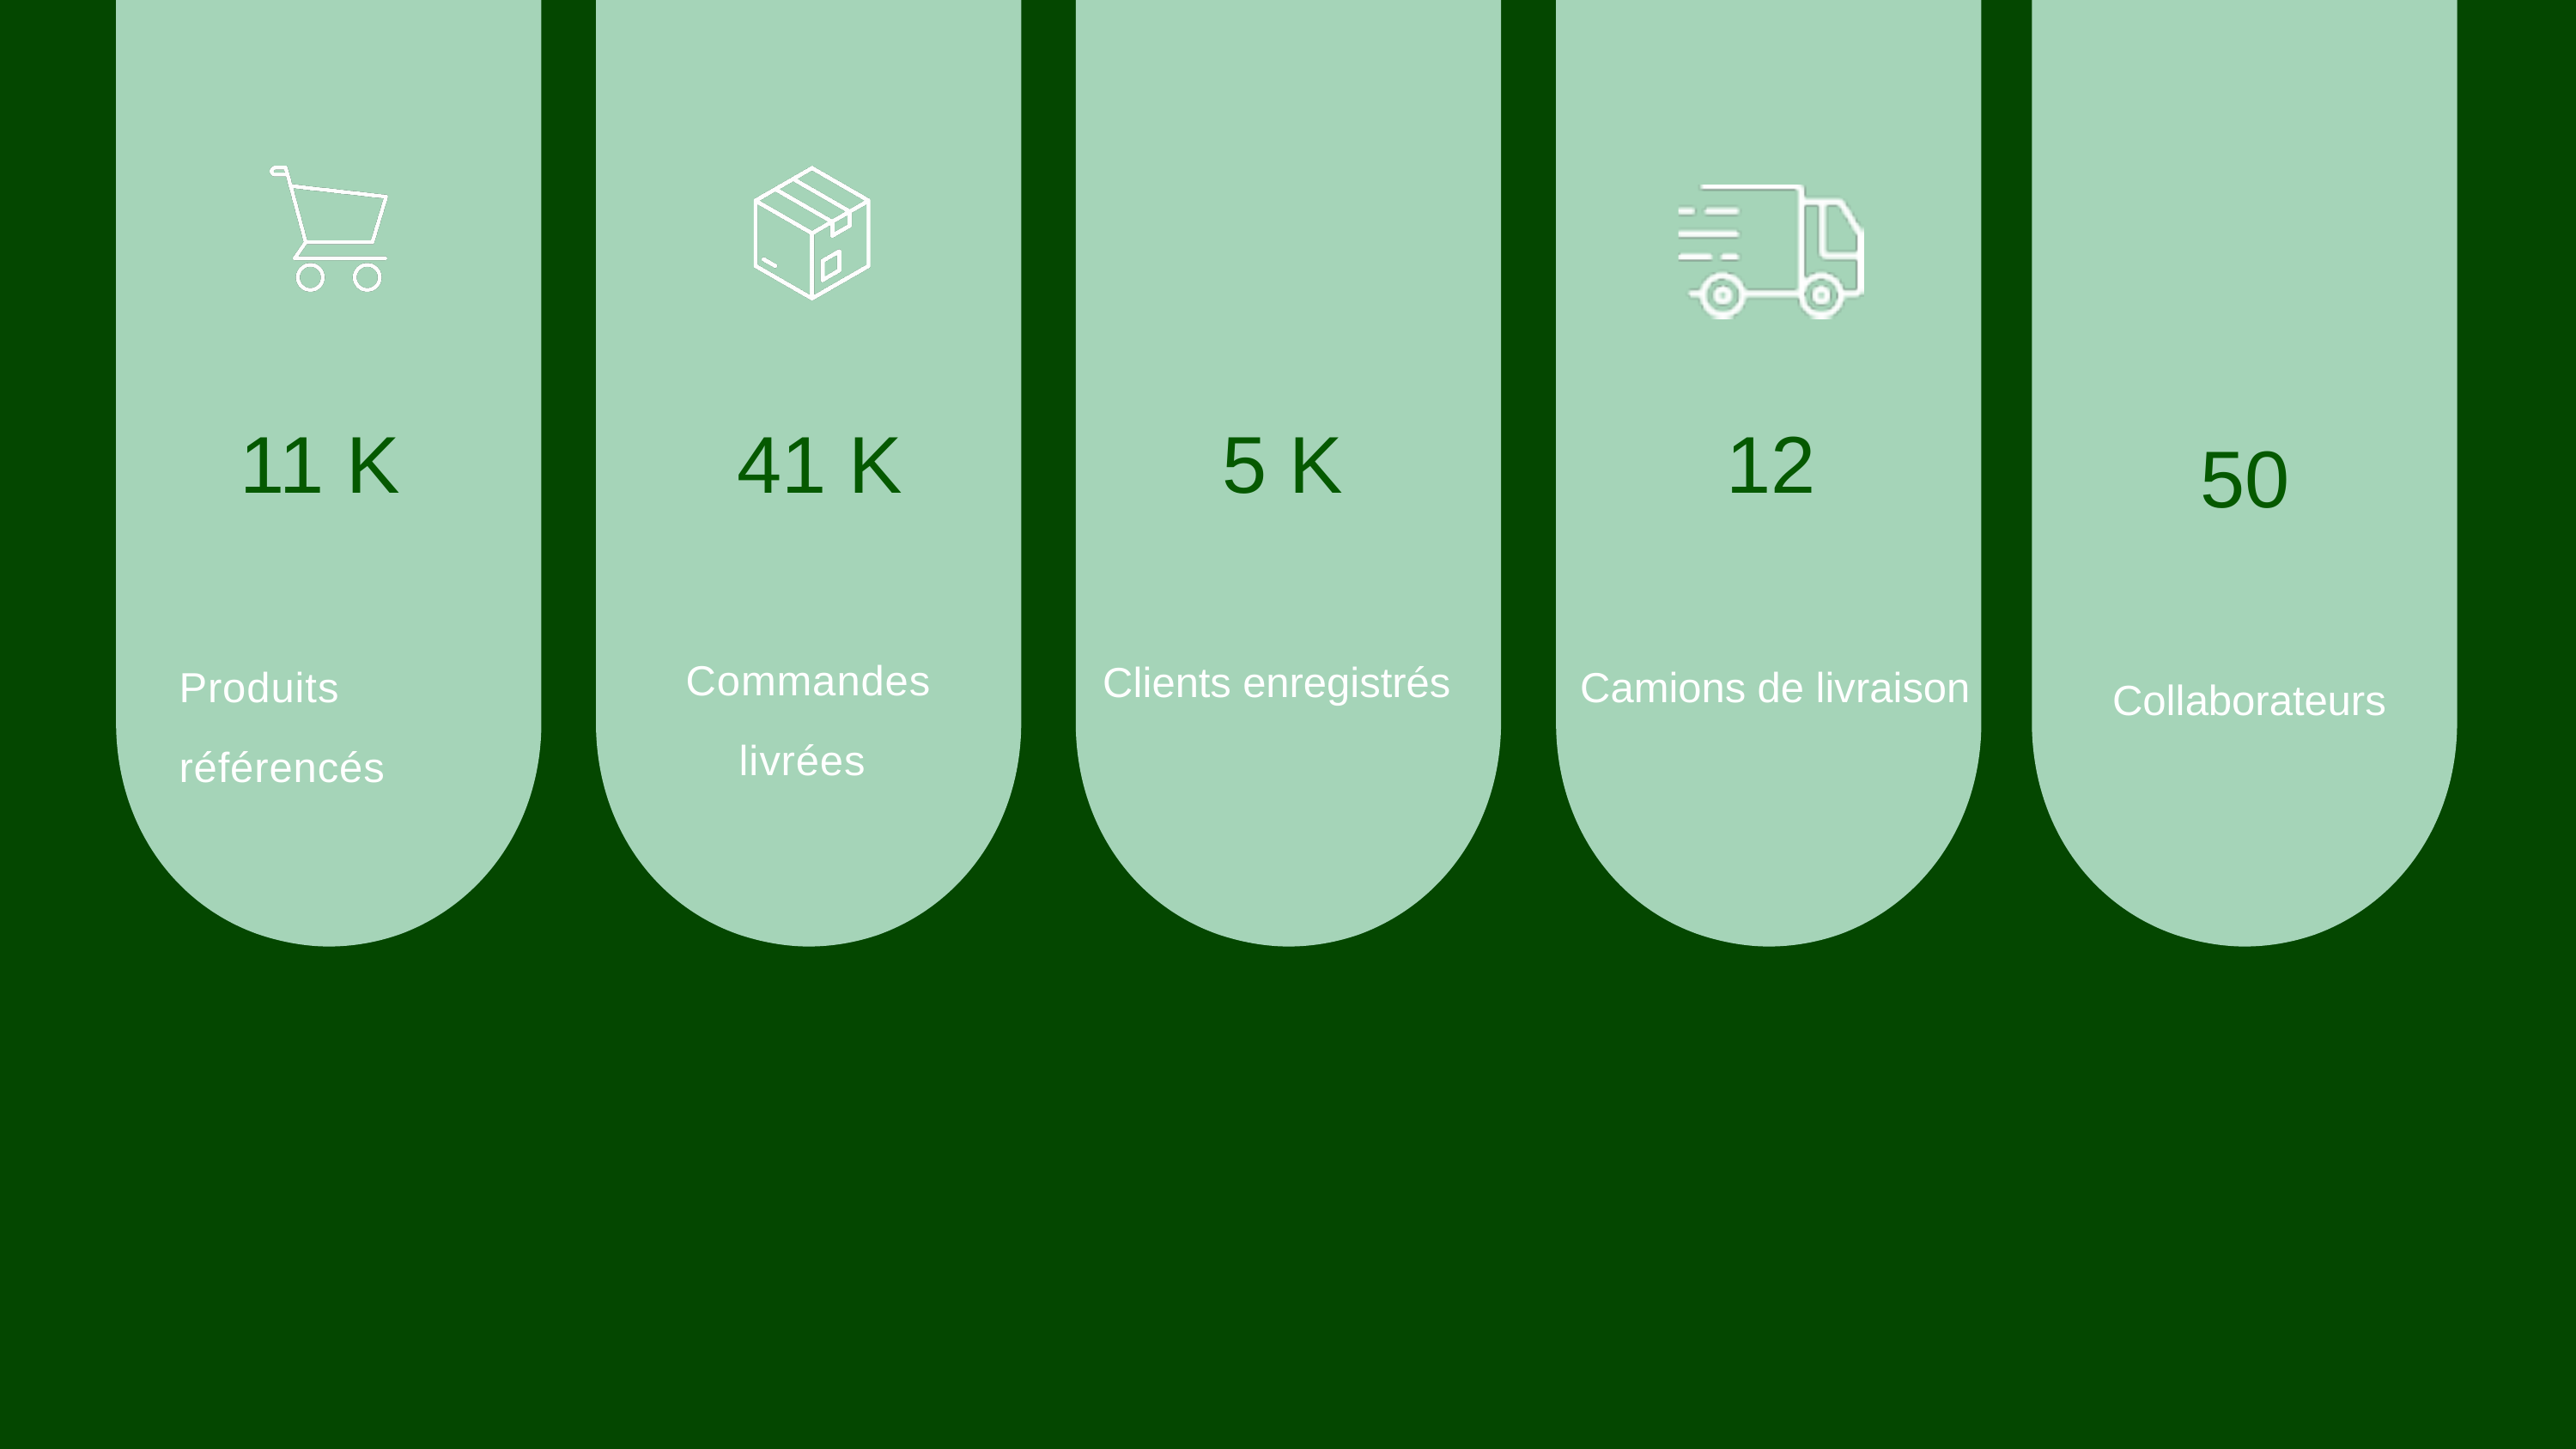

11 K
 41 K
5 K
12
50

Commandes livrées

Clients enregistrés
Produits référencés
Camions de livraison
 Collaborateurs